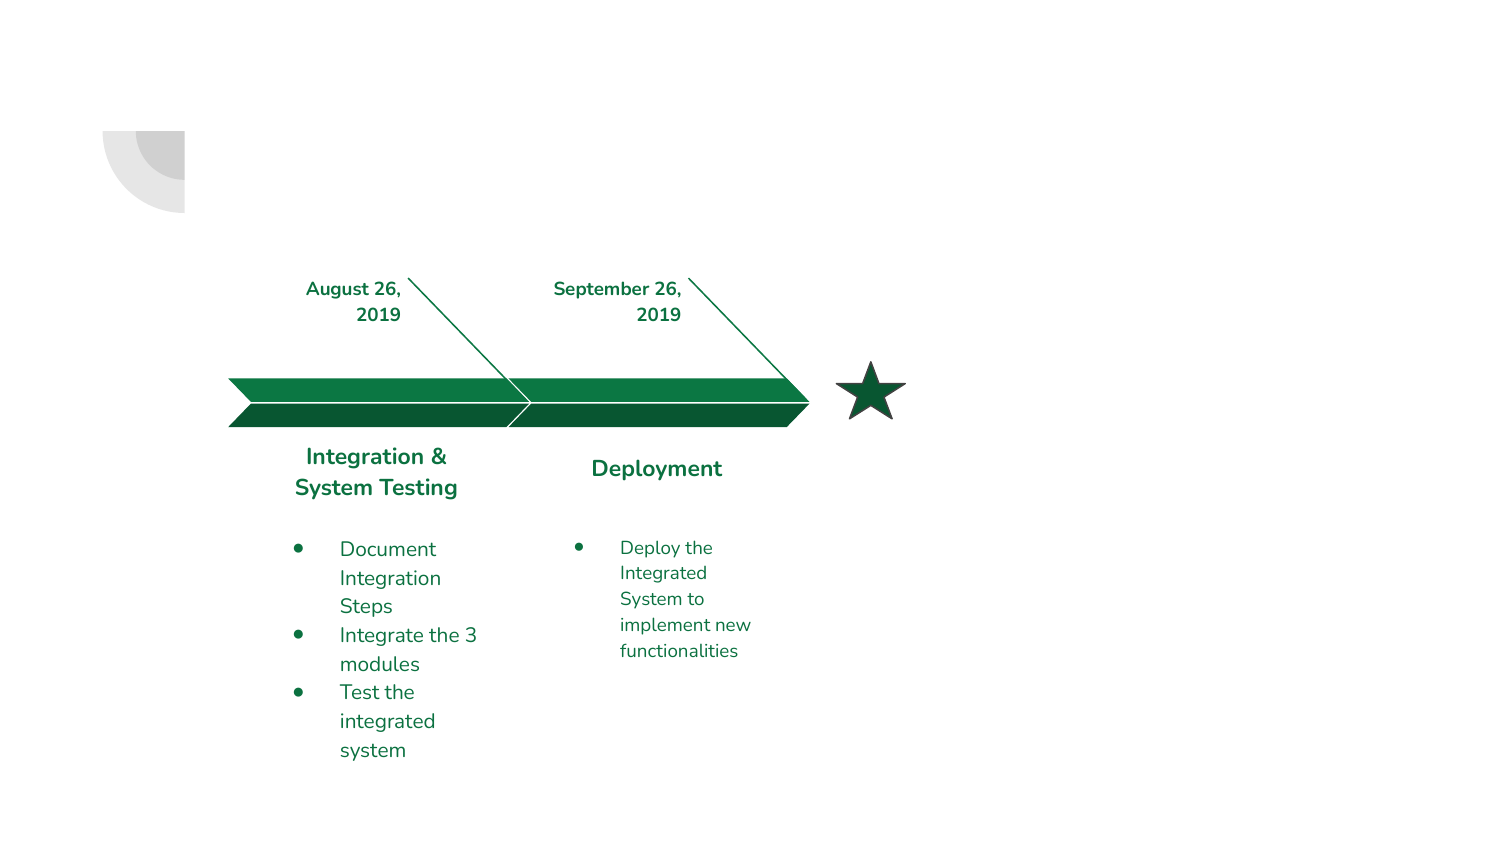

#
August 26, 2019

Integration & System Testing
Document Integration Steps
Integrate the 3 modules
Test the integrated system
September 26, 2019

Deployment
Deploy the Integrated System to implement new functionalities